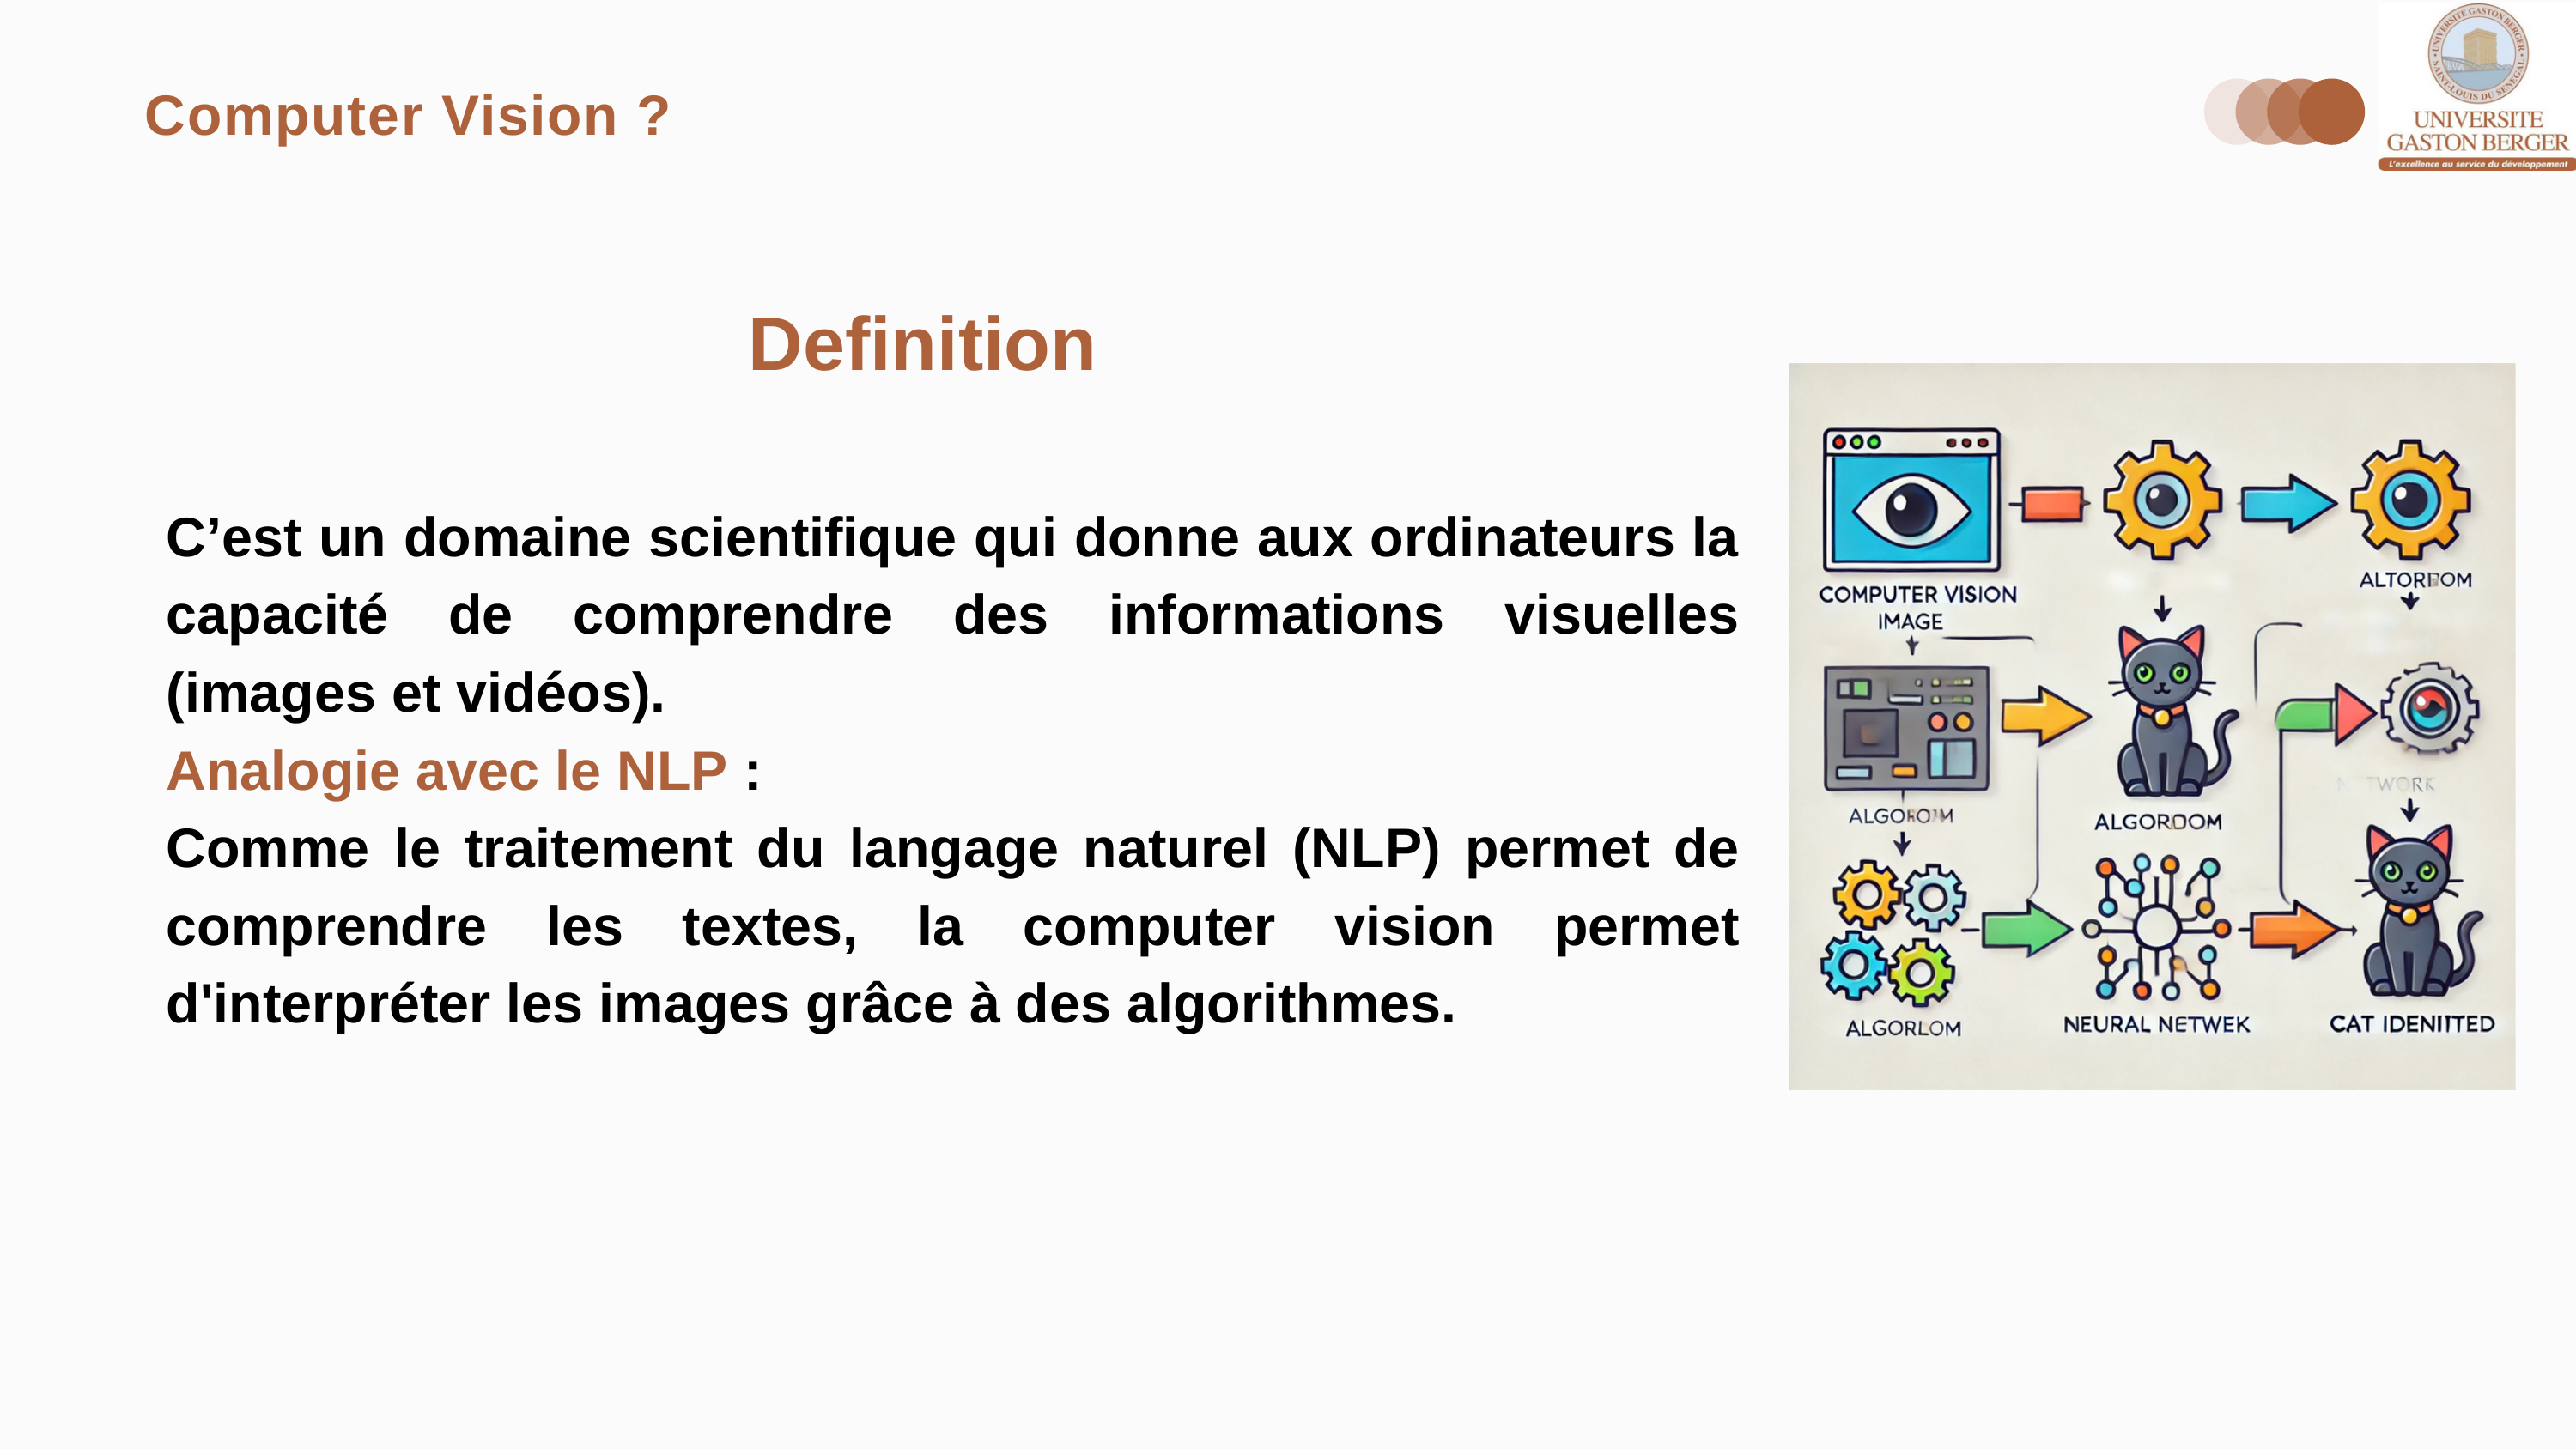

Computer Vision ?

Definition

C’est un domaine scientifique qui donne aux ordinateurs la capacité de comprendre des informations visuelles (images et vidéos).
Analogie avec le NLP :
Comme le traitement du langage naturel (NLP) permet de comprendre les textes, la computer vision permet d'interpréter les images grâce à des algorithmes.